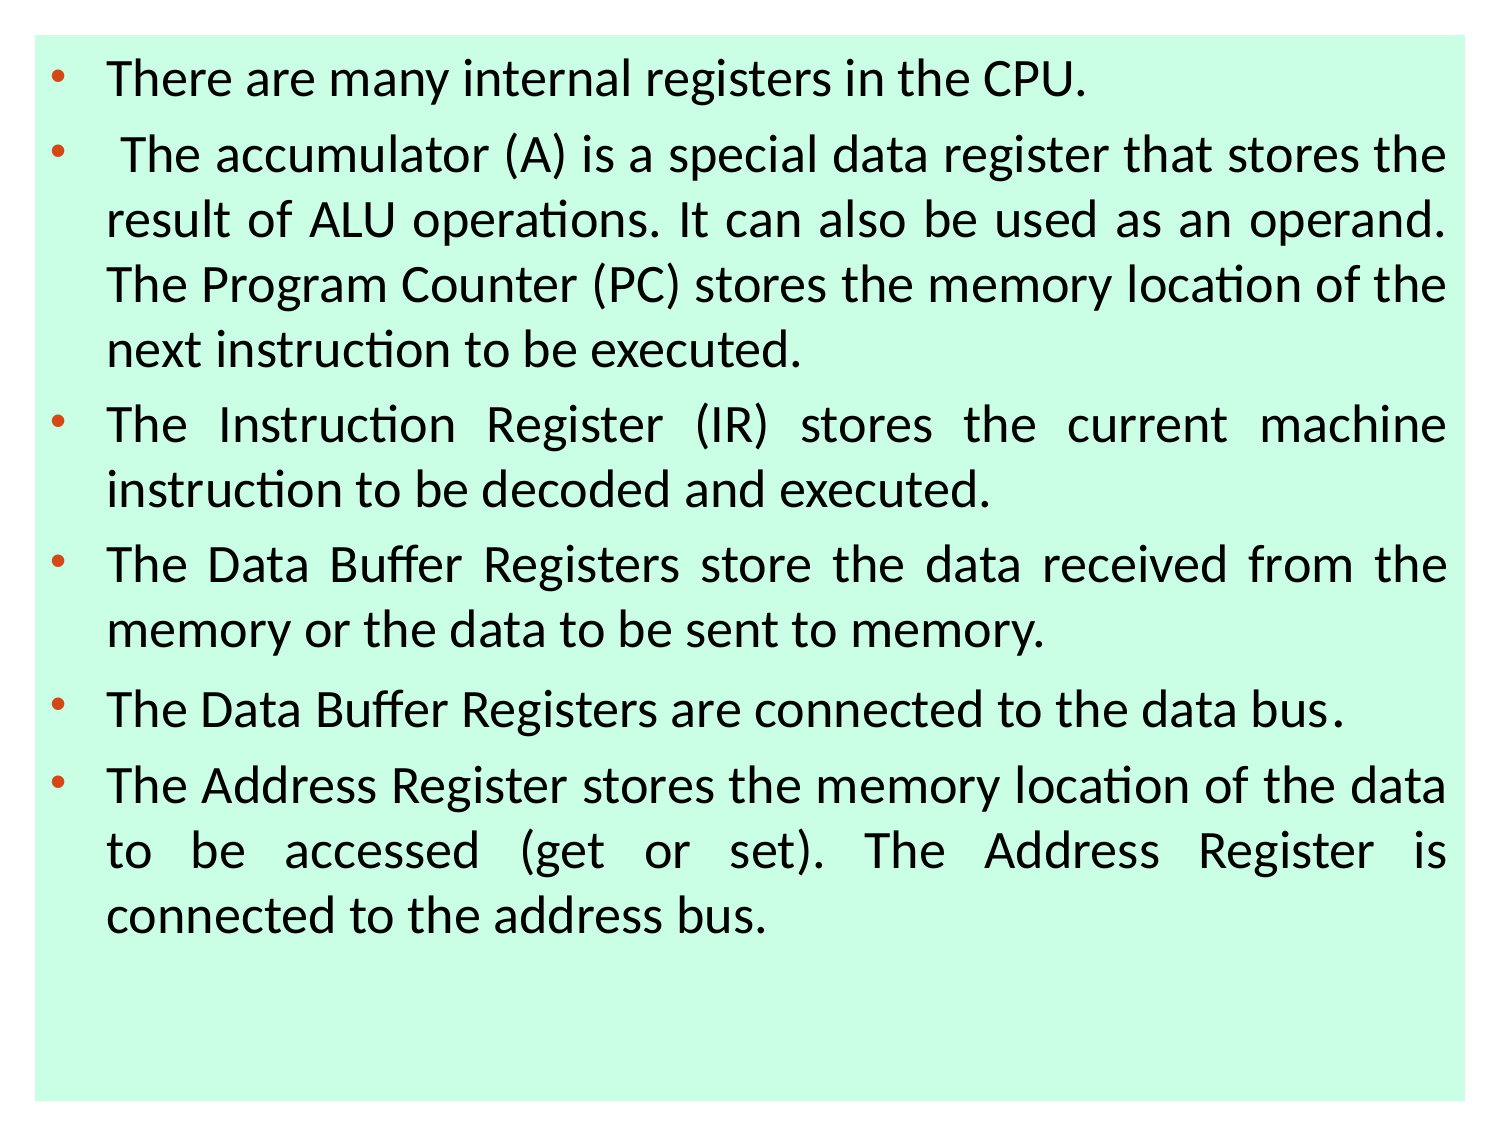

There are many internal registers in the CPU.
 The accumulator (A) is a special data register that stores the result of ALU operations. It can also be used as an operand. The Program Counter (PC) stores the memory location of the next instruction to be executed.
The Instruction Register (IR) stores the current machine instruction to be decoded and executed.
The Data Buffer Registers store the data received from the memory or the data to be sent to memory.
The Data Buffer Registers are connected to the data bus.
The Address Register stores the memory location of the data to be accessed (get or set). The Address Register is connected to the address bus.